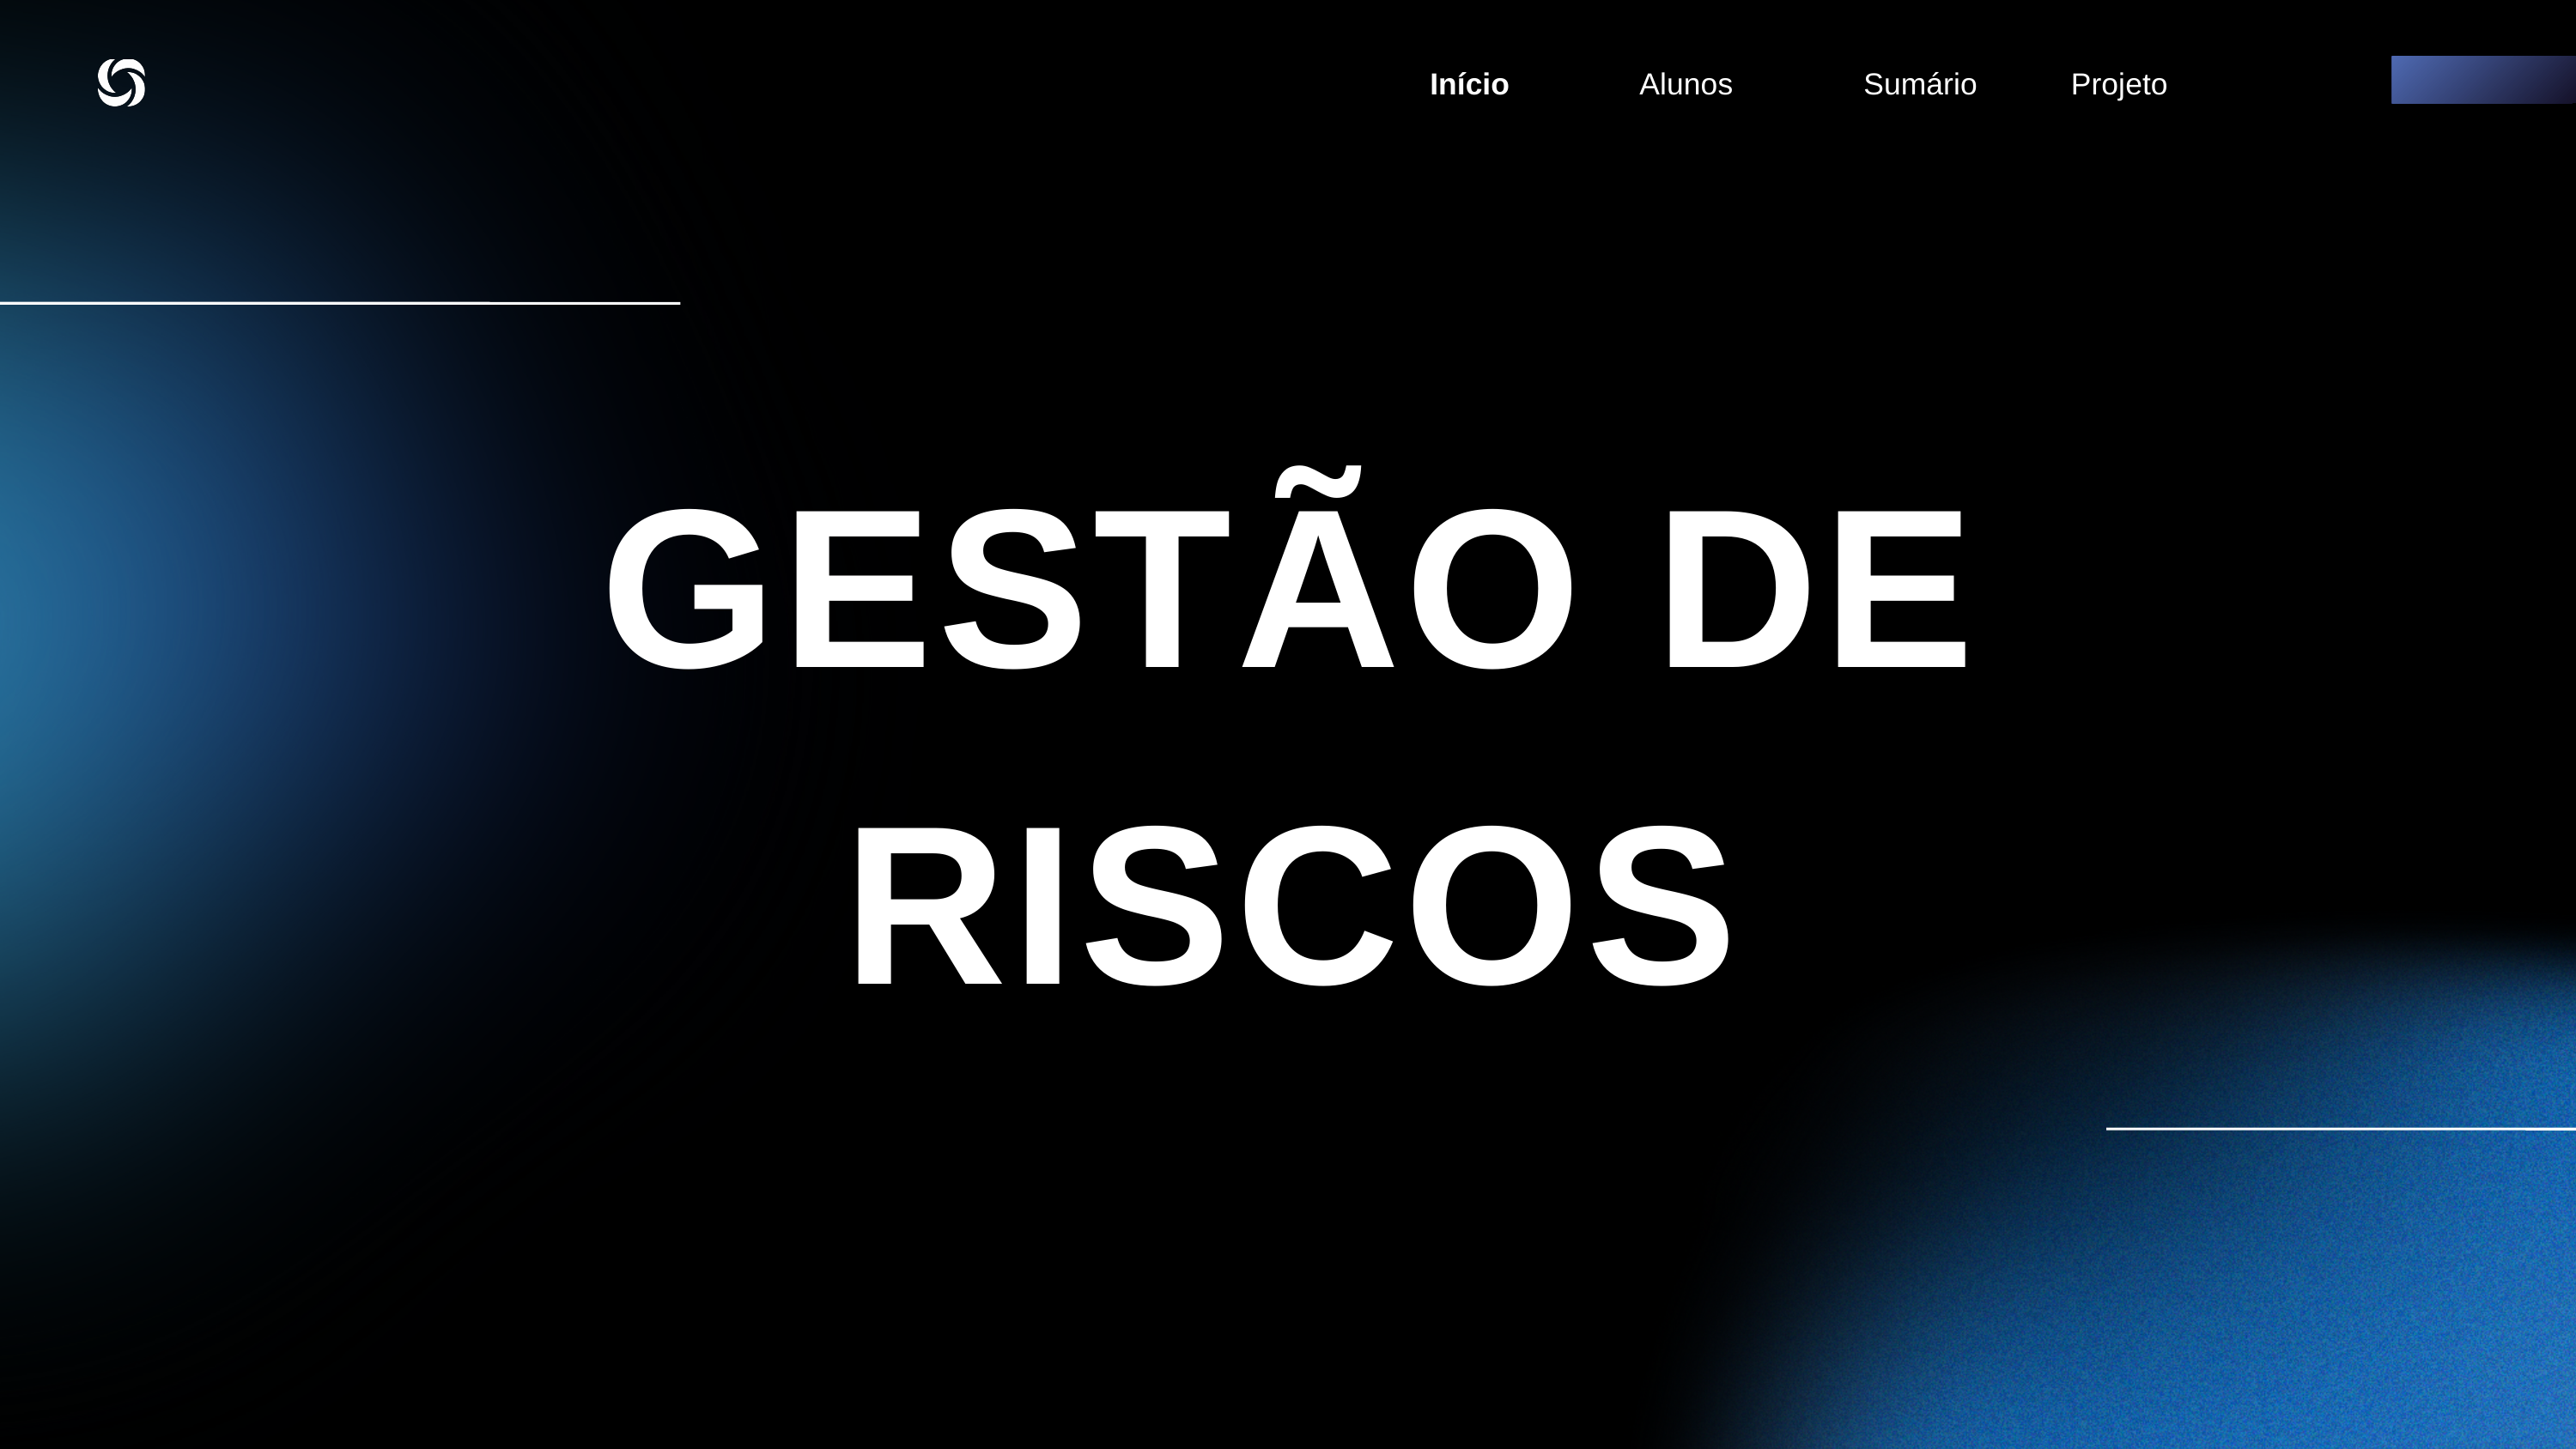

Início
Alunos
Sumário
Projeto

GESTÃO DE RISCOS